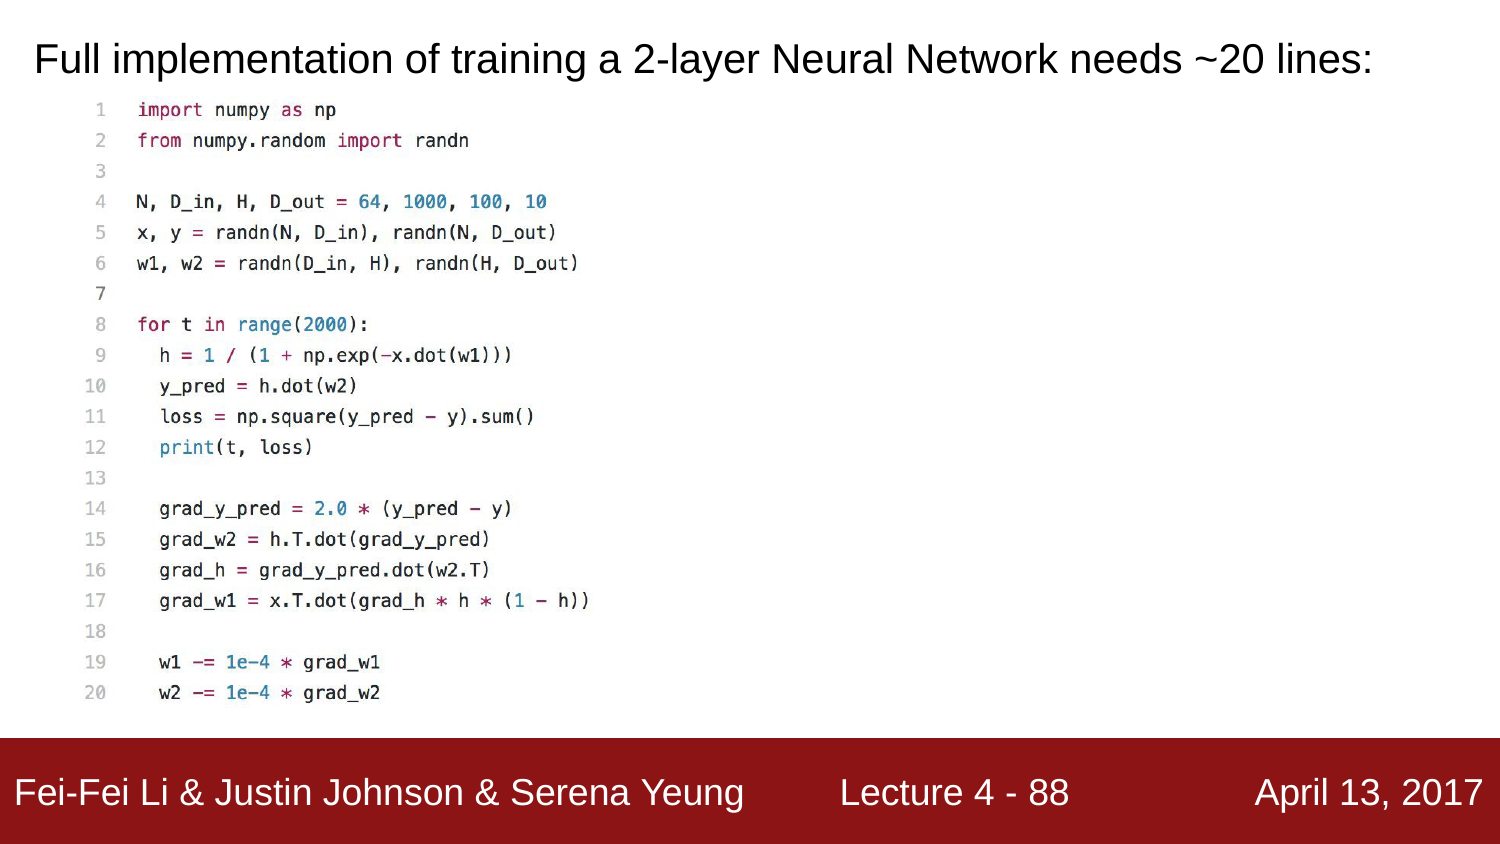

# Full implementation of training a 2-layer Neural Network needs ~20 lines:

Lecture 4 - 88
Fei-Fei Li & Justin Johnson & Serena Yeung
April 13, 2017